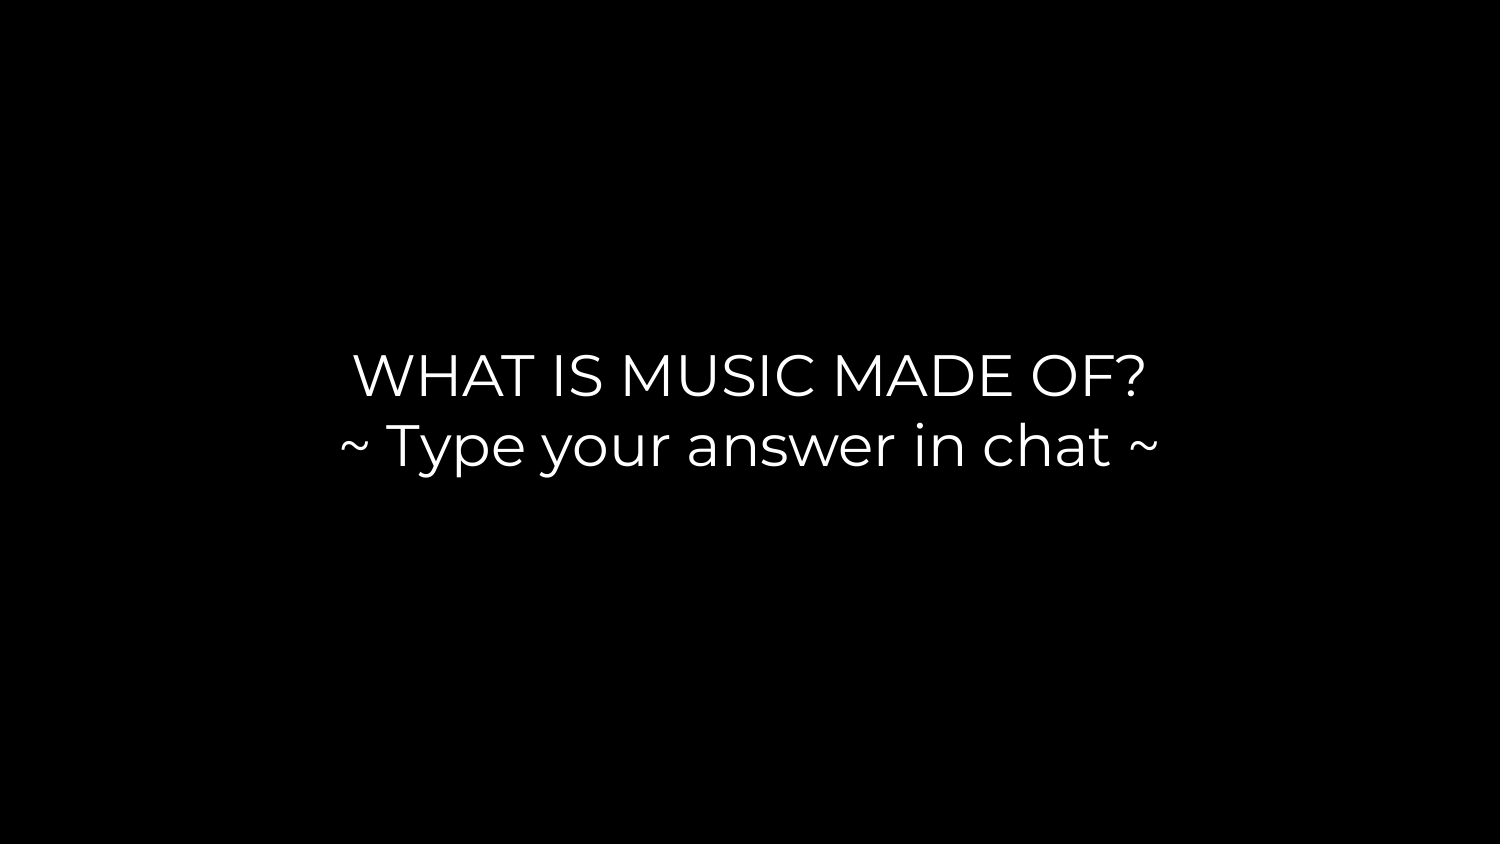

# WHAT IS MUSIC MADE OF?
~ Type your answer in chat ~